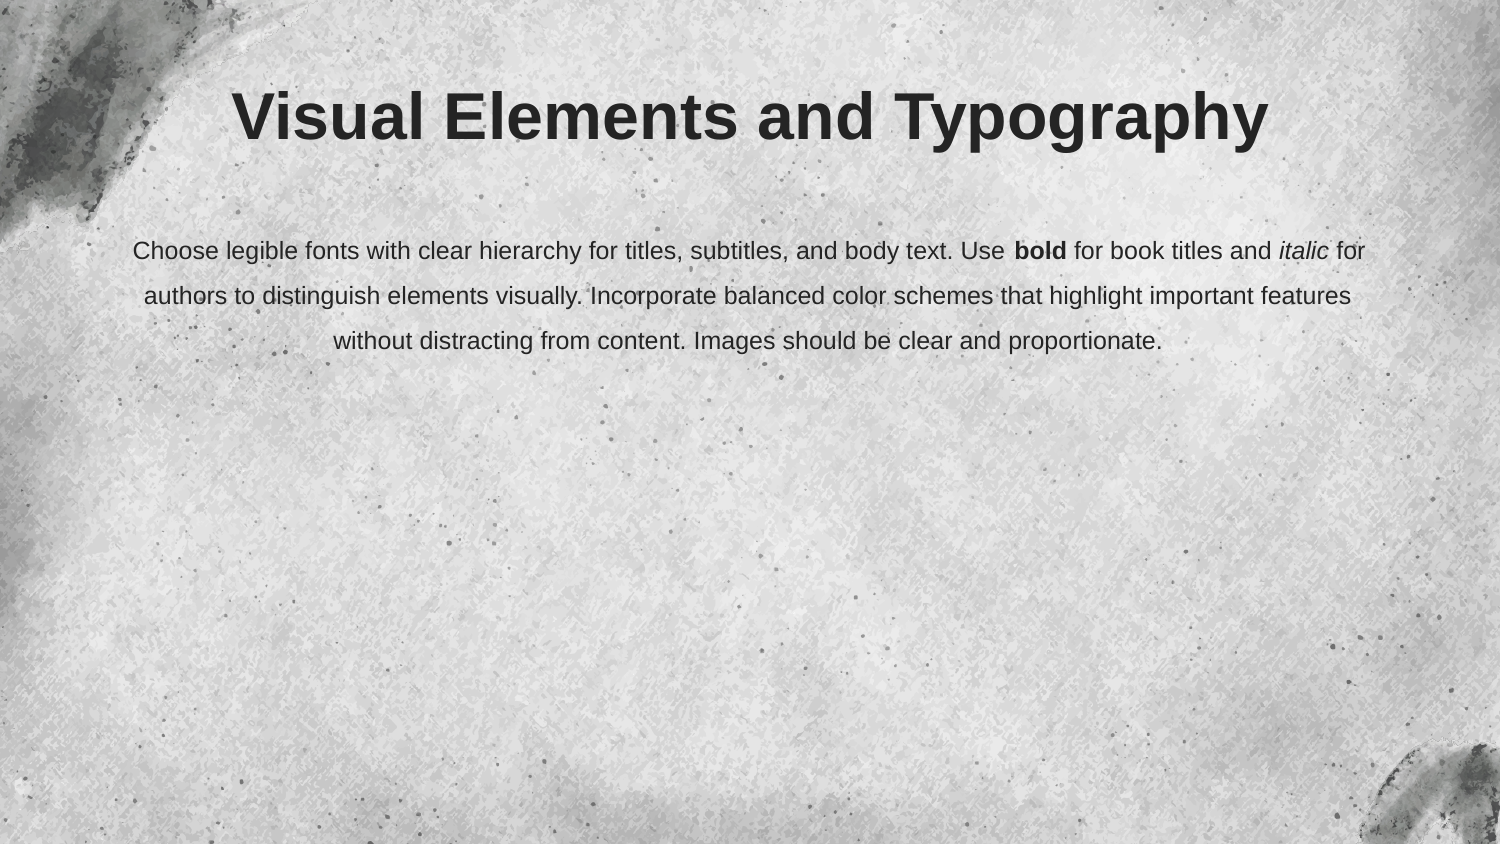

# Visual Elements and Typography
Choose legible fonts with clear hierarchy for titles, subtitles, and body text. Use bold for book titles and italic for authors to distinguish elements visually. Incorporate balanced color schemes that highlight important features without distracting from content. Images should be clear and proportionate.